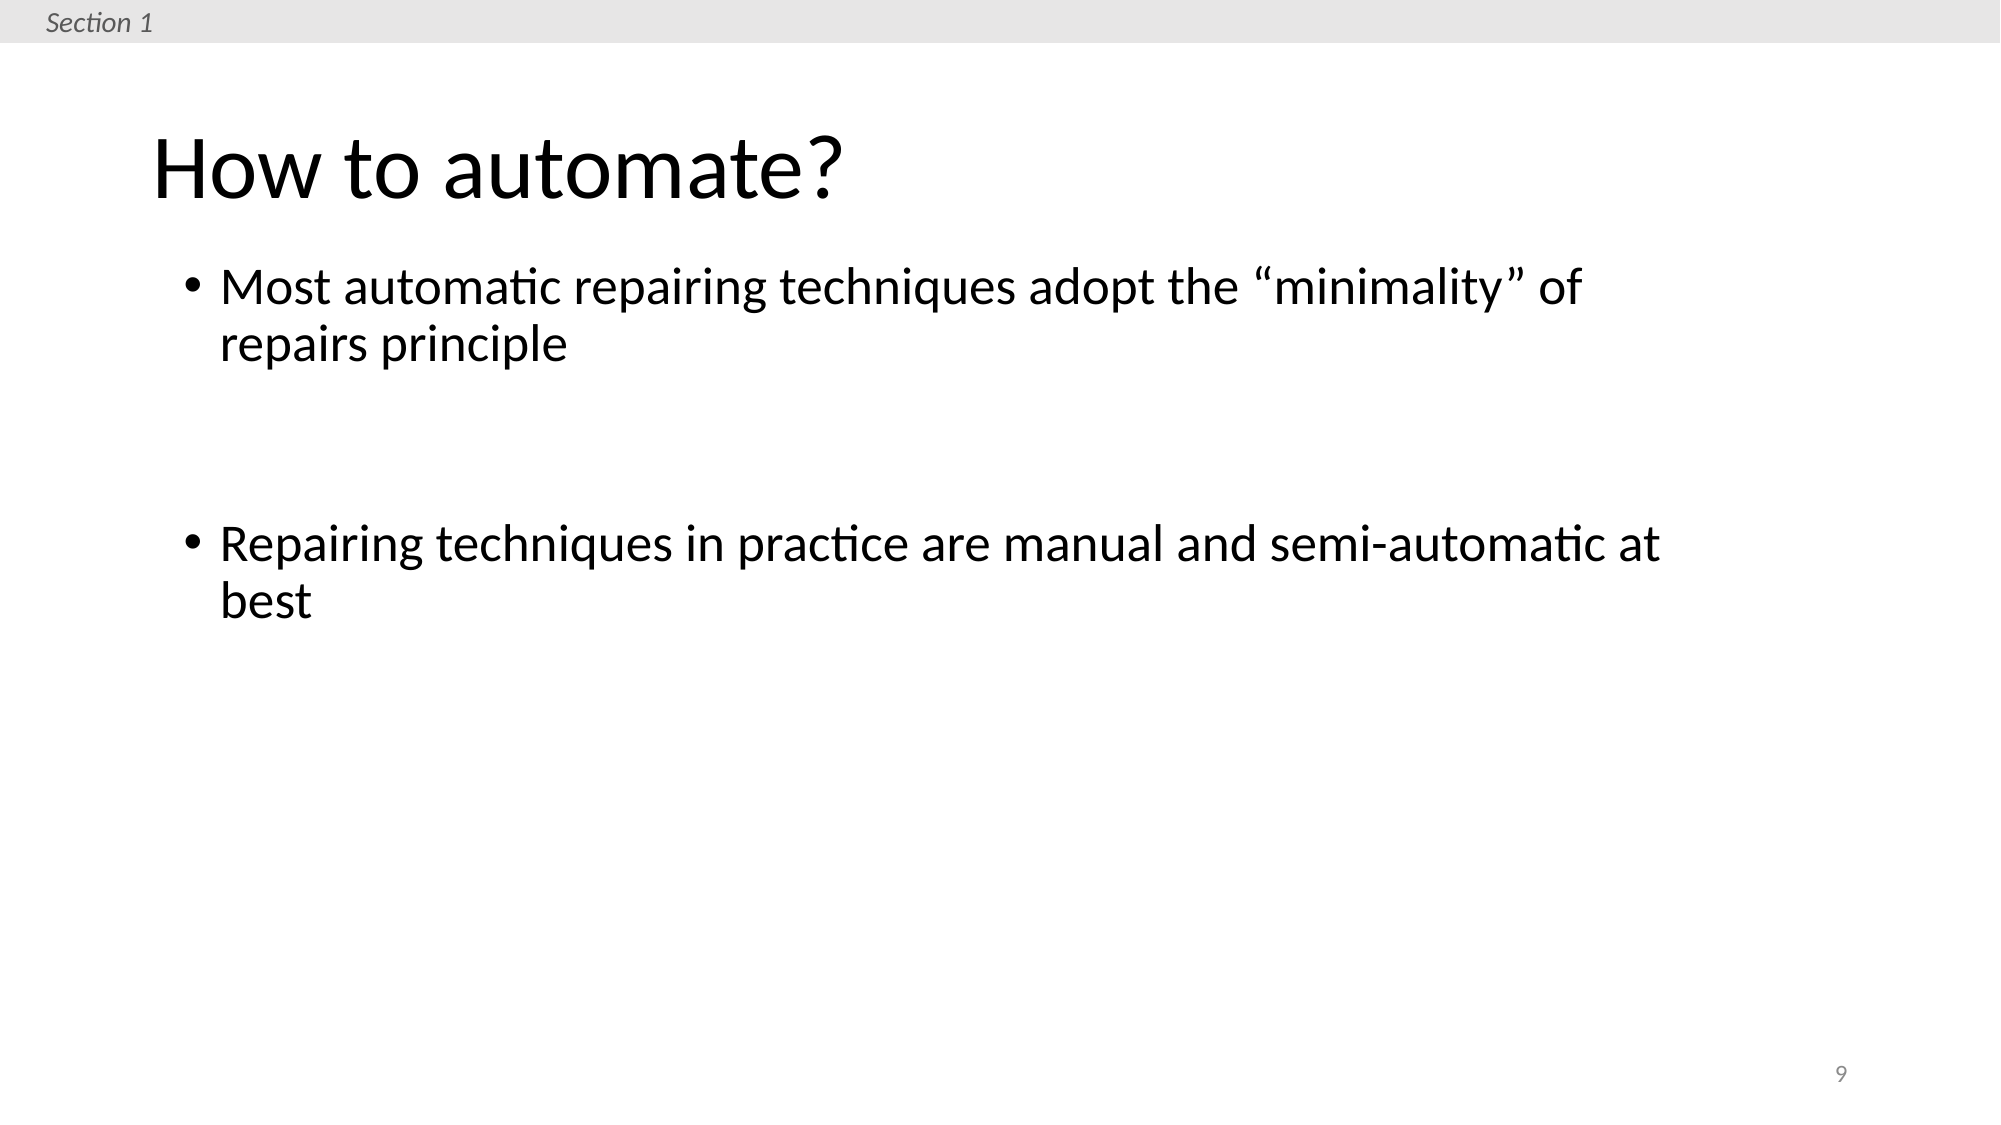

Section 1
# How to automate?
Most automatic repairing techniques adopt the “minimality” of repairs principle

Repairing techniques in practice are manual and semi-automatic at best
9